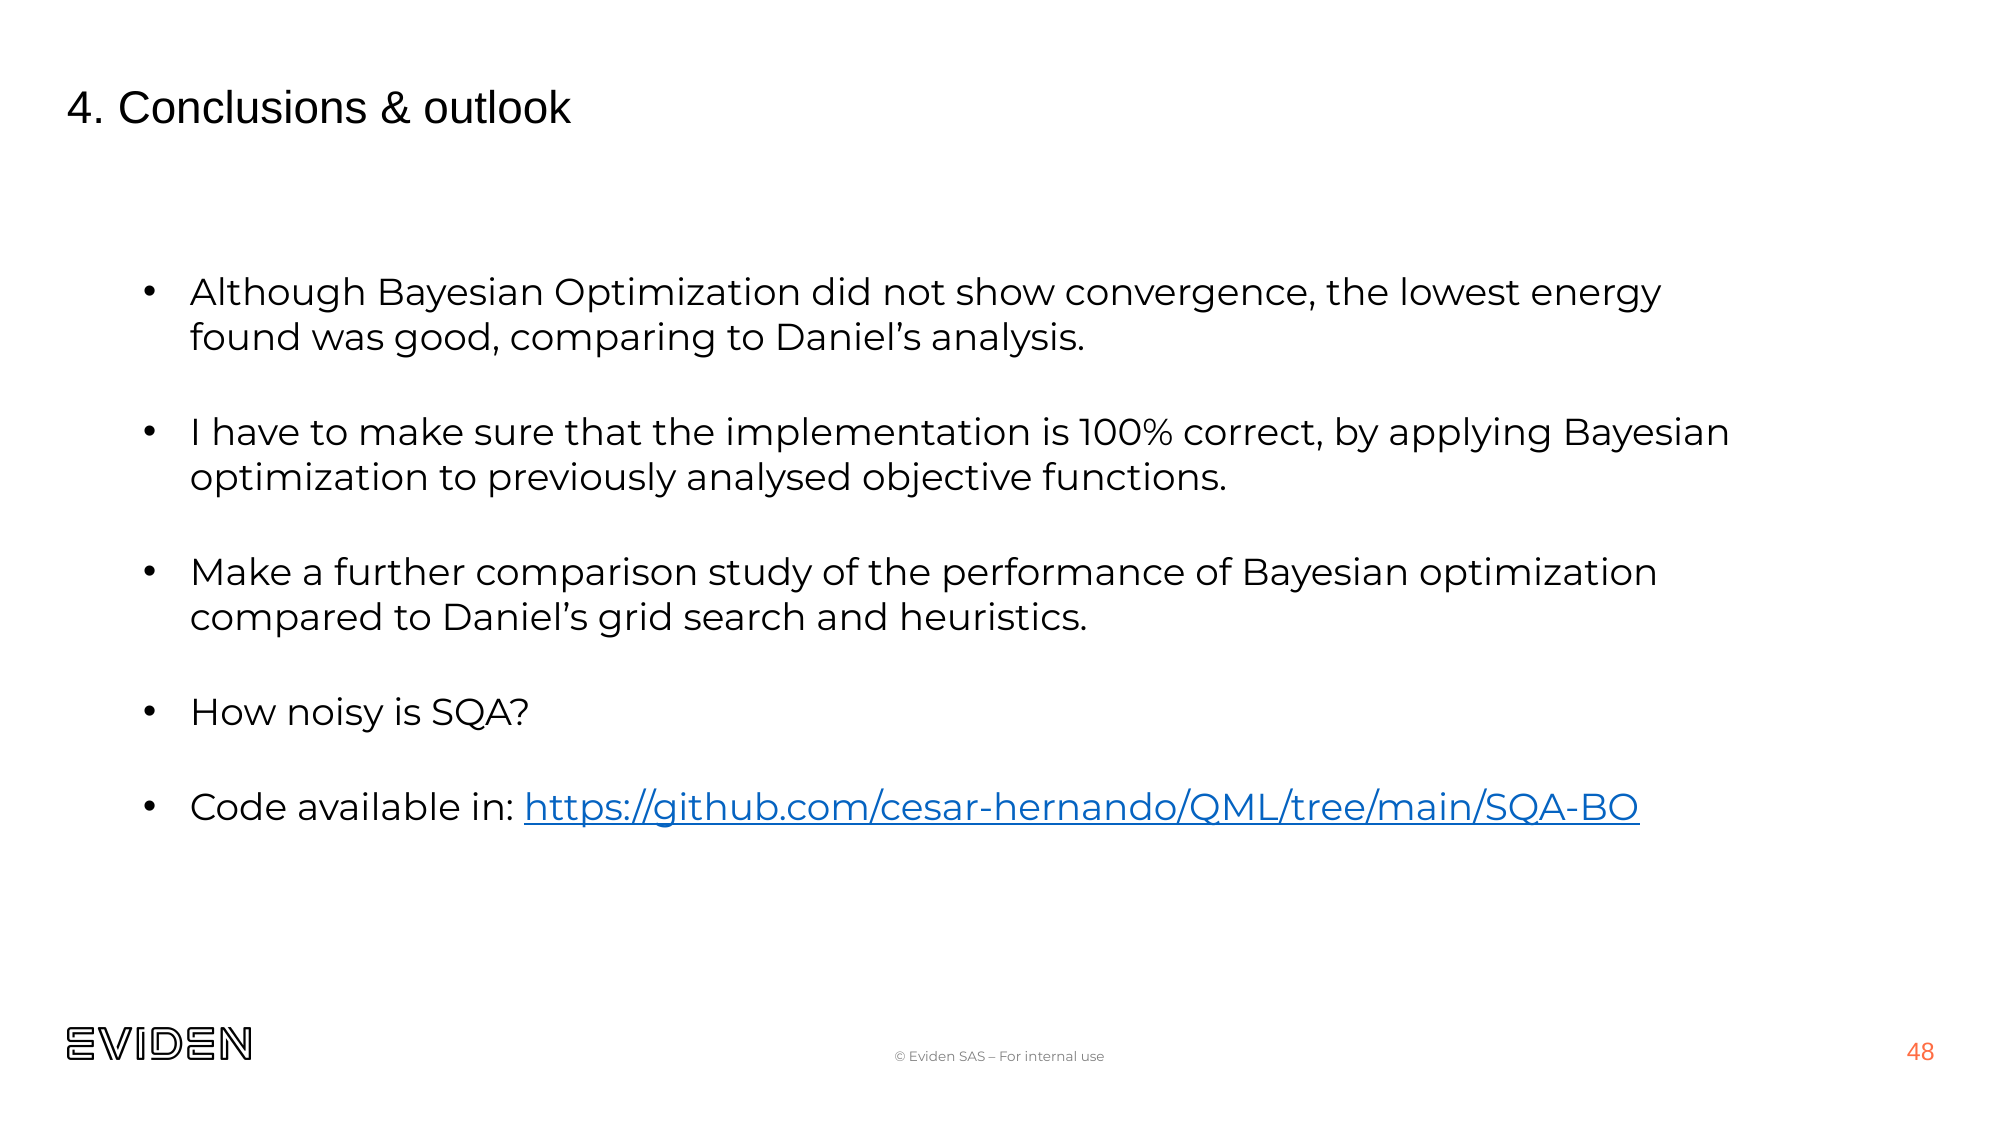

# 4. Conclusions & outlook
Although Bayesian Optimization did not show convergence, the lowest energy found was good, comparing to Daniel’s analysis.
I have to make sure that the implementation is 100% correct, by applying Bayesian optimization to previously analysed objective functions.
Make a further comparison study of the performance of Bayesian optimization compared to Daniel’s grid search and heuristics.
How noisy is SQA?
Code available in: https://github.com/cesar-hernando/QML/tree/main/SQA-BO